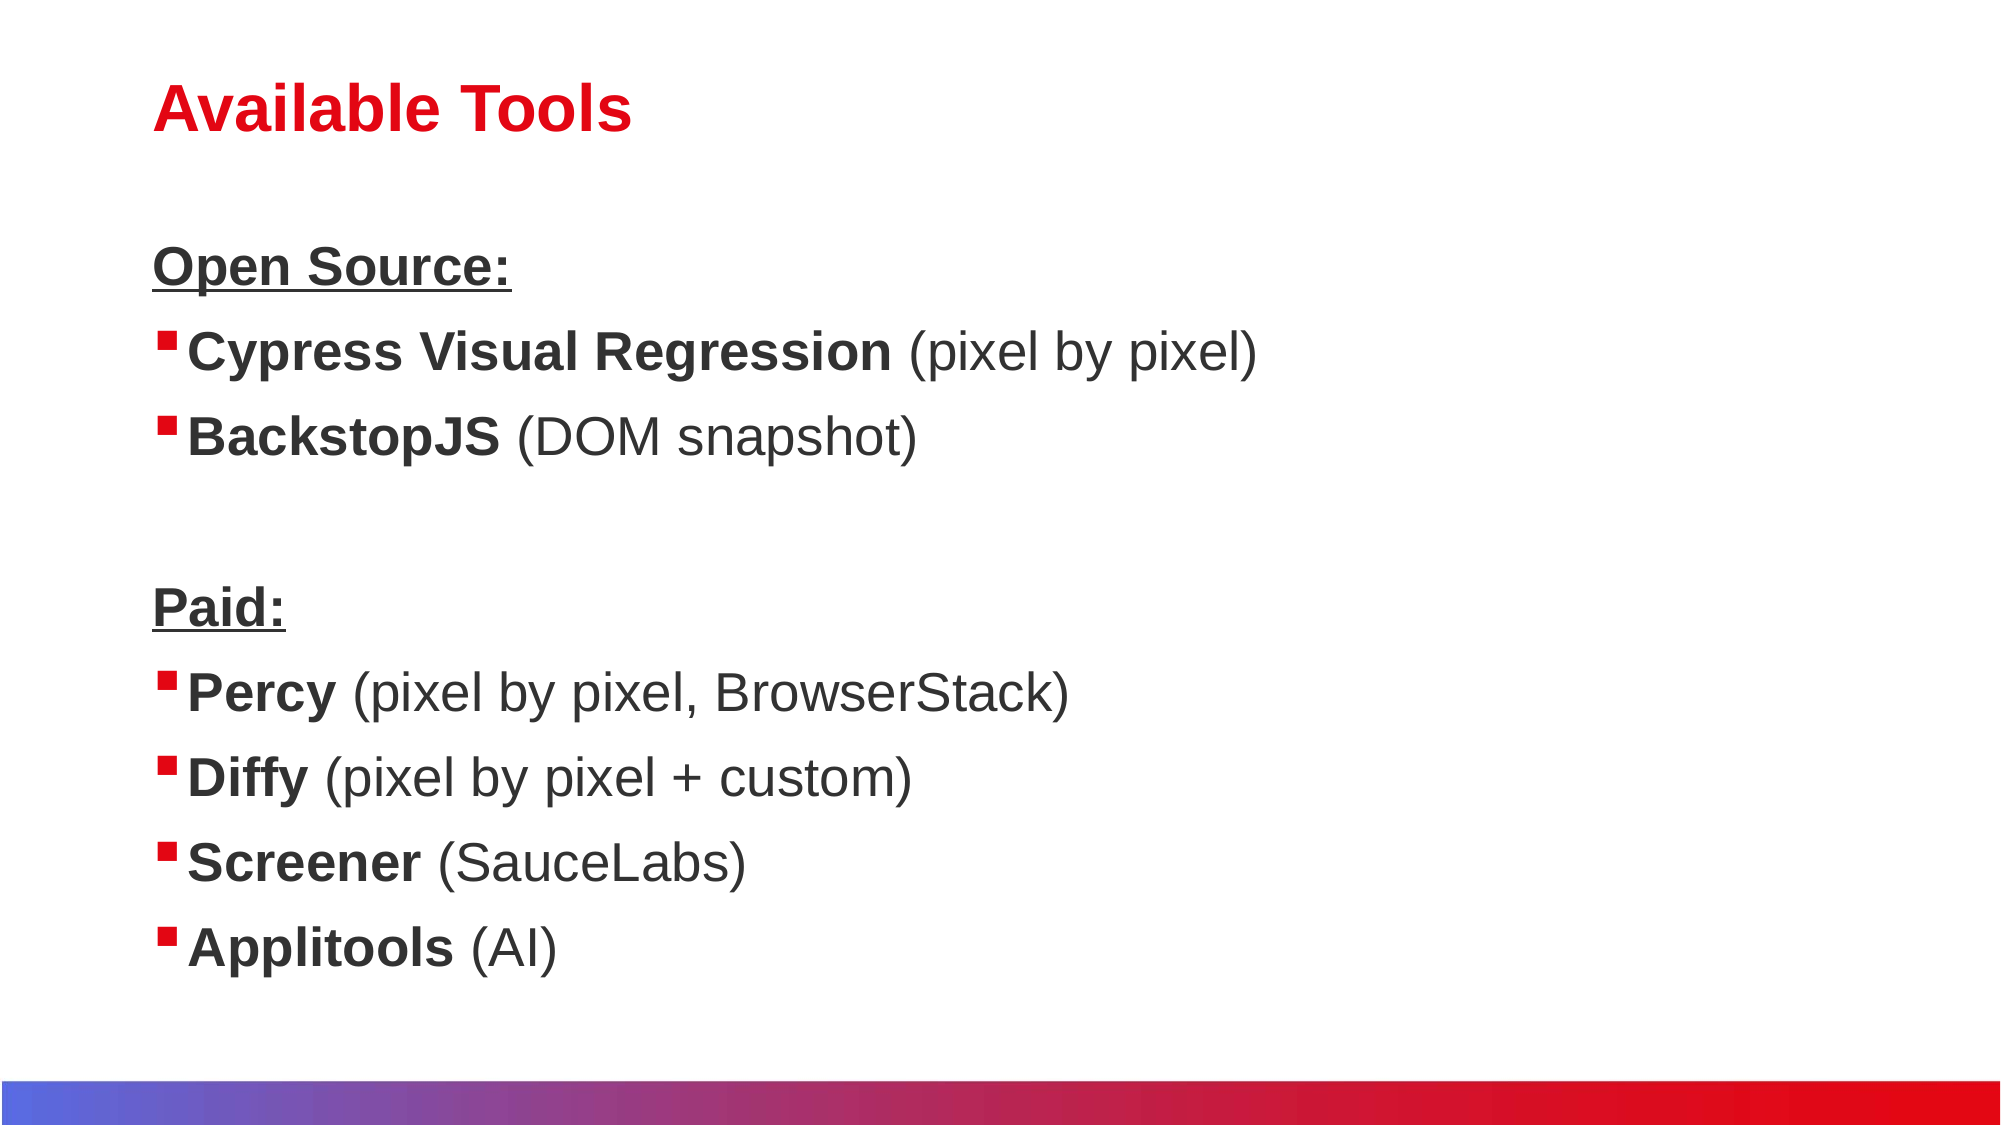

# Available Tools
Open Source:
Cypress Visual Regression (pixel by pixel)
BackstopJS (DOM snapshot)

Paid:
Percy (pixel by pixel, BrowserStack)
Diffy (pixel by pixel + custom)
Screener (SauceLabs)
Applitools (AI)